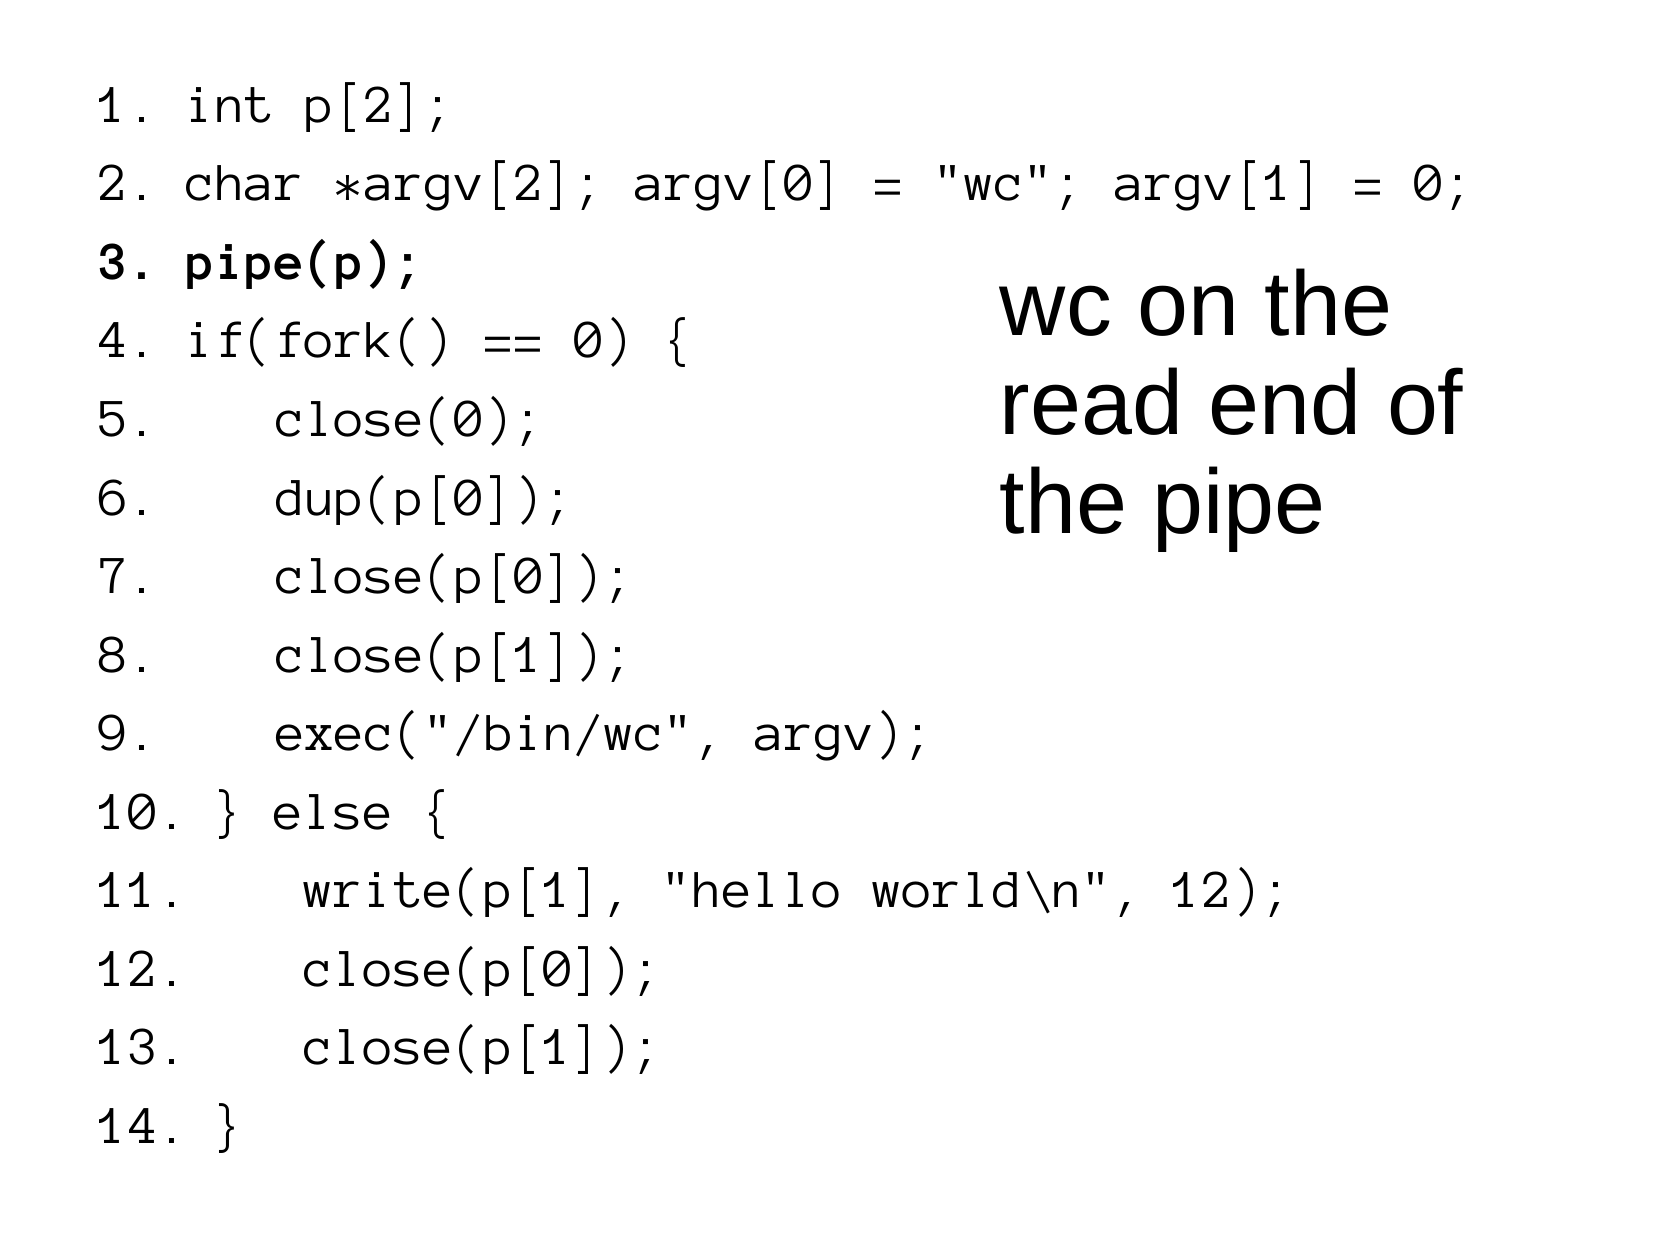

int p[2];
 char *argv[2]; argv[0] = "wc"; argv[1] = 0;
 pipe(p);
 if(fork() == 0) {
    close(0);
    dup(p[0]);
    close(p[0]);
    close(p[1]);
    exec("/bin/wc", argv);
 } else {
    write(p[1], "hello world\n", 12);
    close(p[0]);
    close(p[1]);
 }
# wc on the read end of the pipe